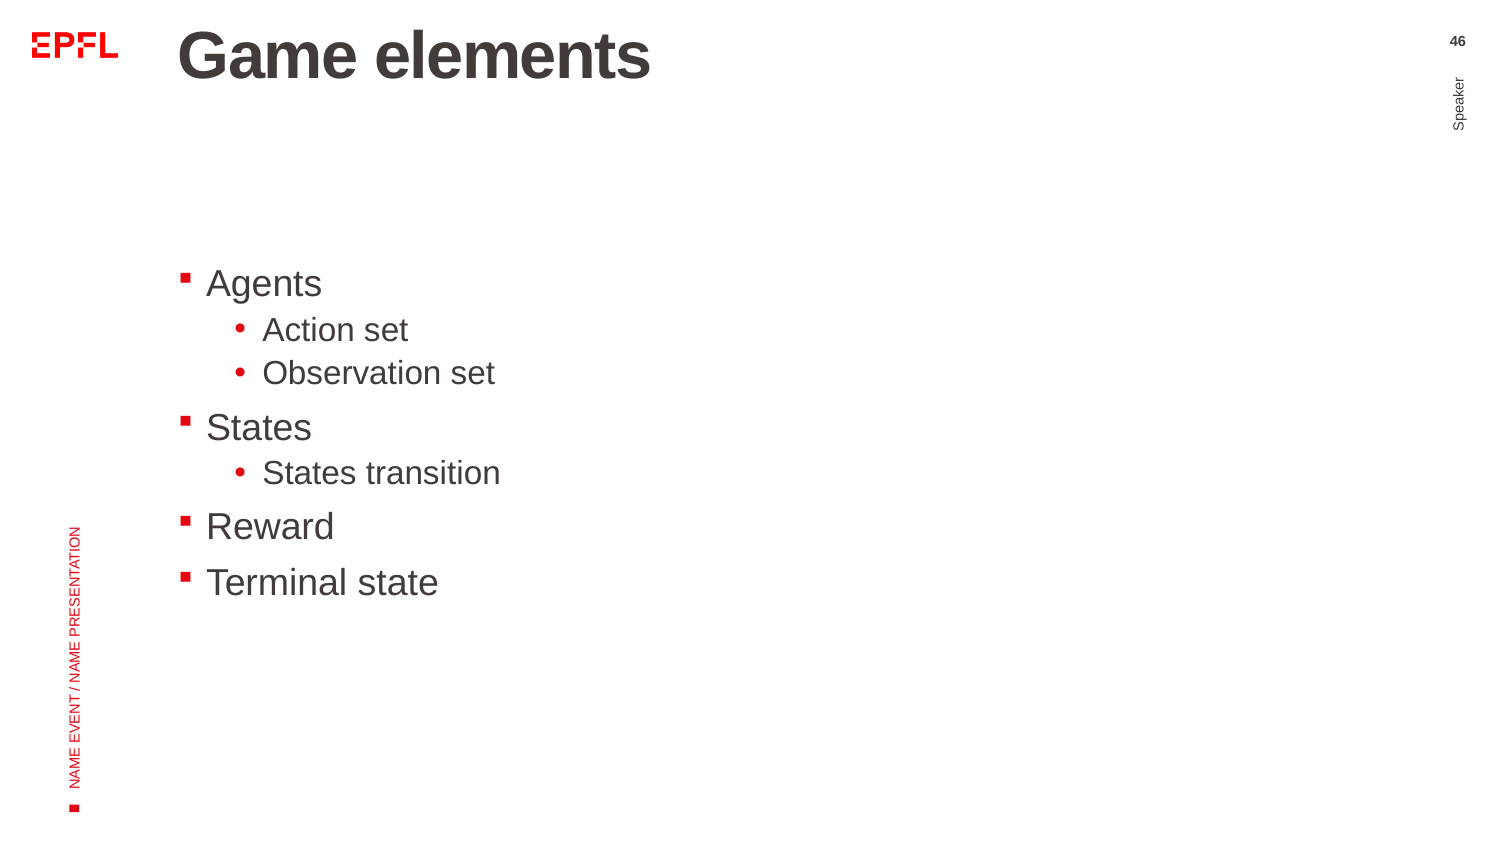

# Game elements
46
Agents
Action set
Observation set
States
States transition
Reward
Terminal state

Speaker
NAME EVENT / NAME PRESENTATION